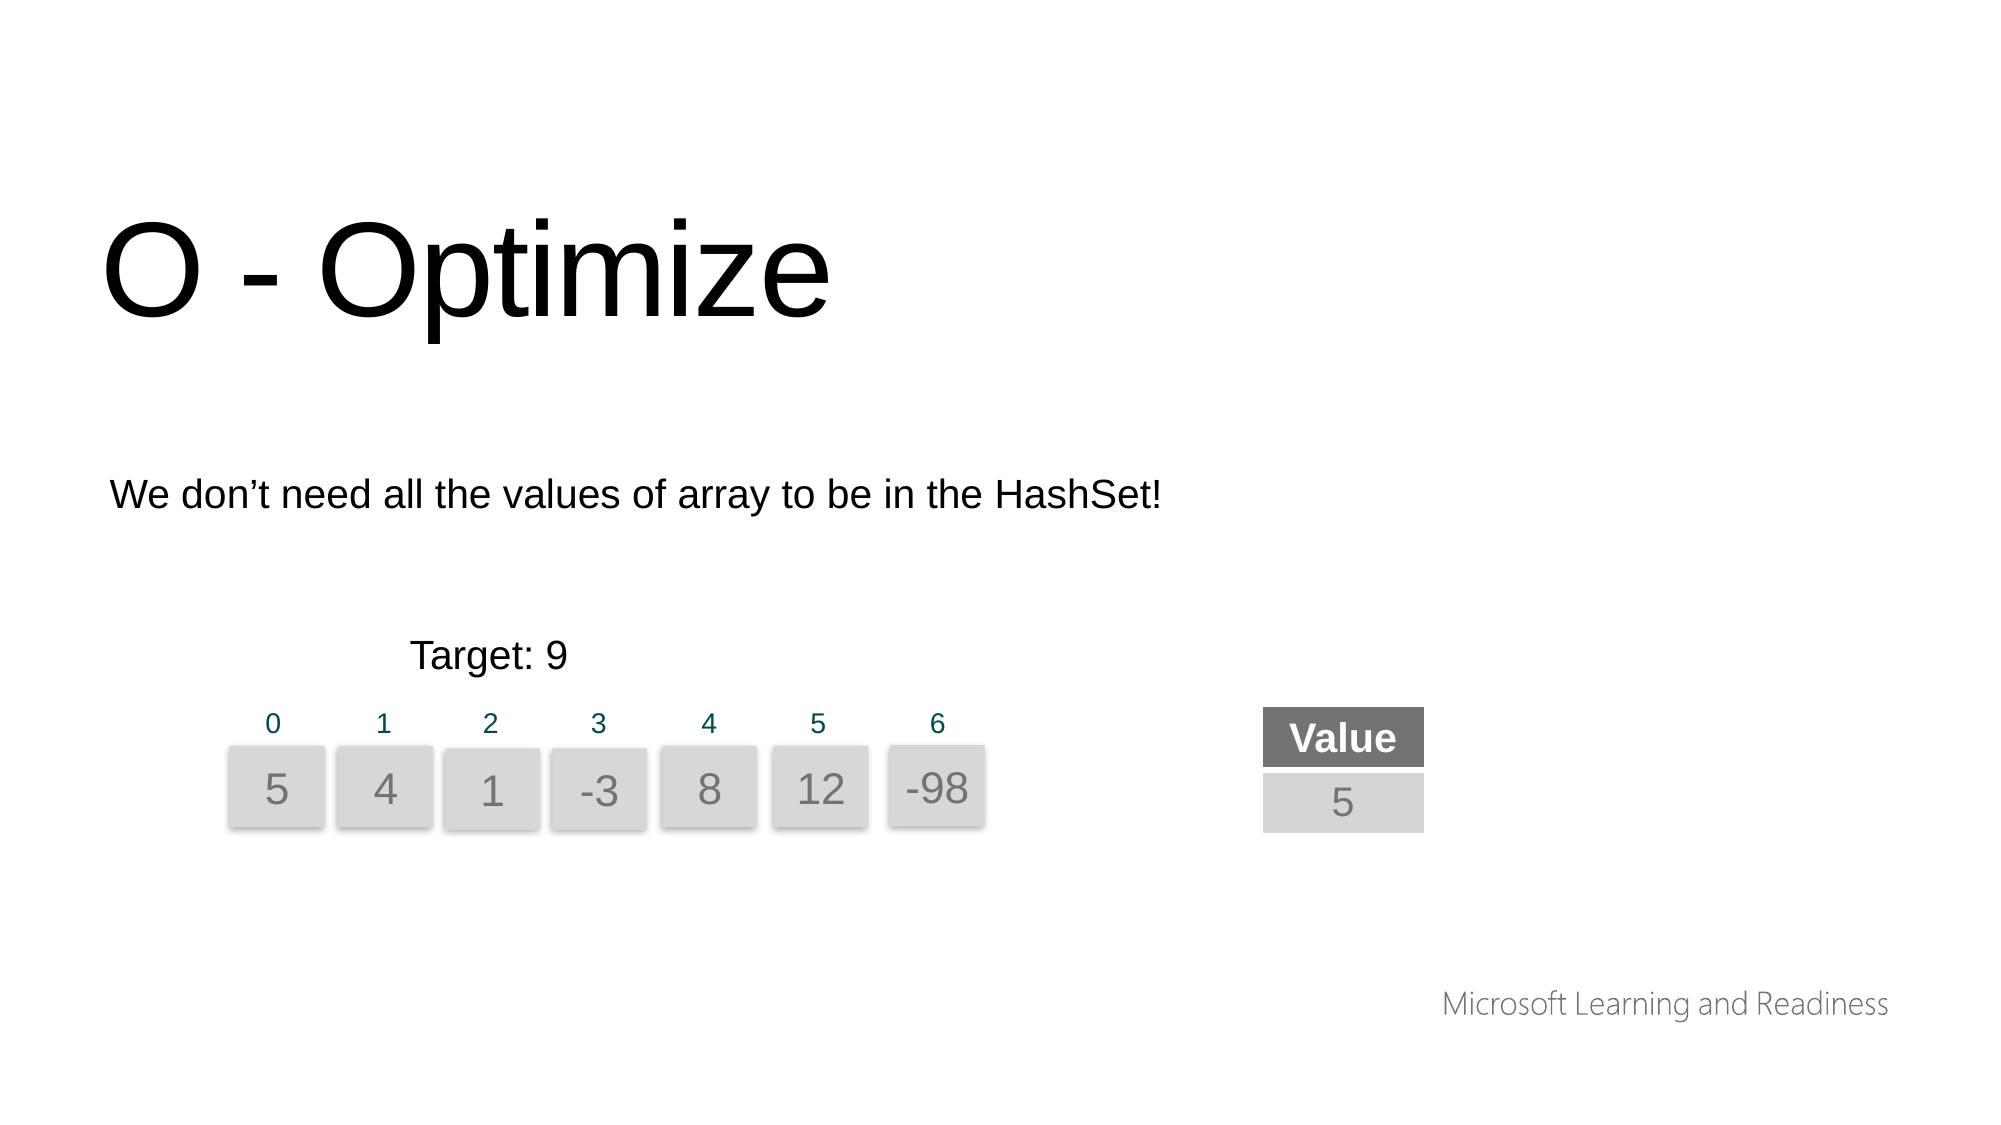

O - Optimize
We don’t need all the values of array to be in the HashSet!

		Target: 9
0
1
2
3
4
5
6
| Value |
| --- |
| 5 |
-98
12
5
4
8
1
-3